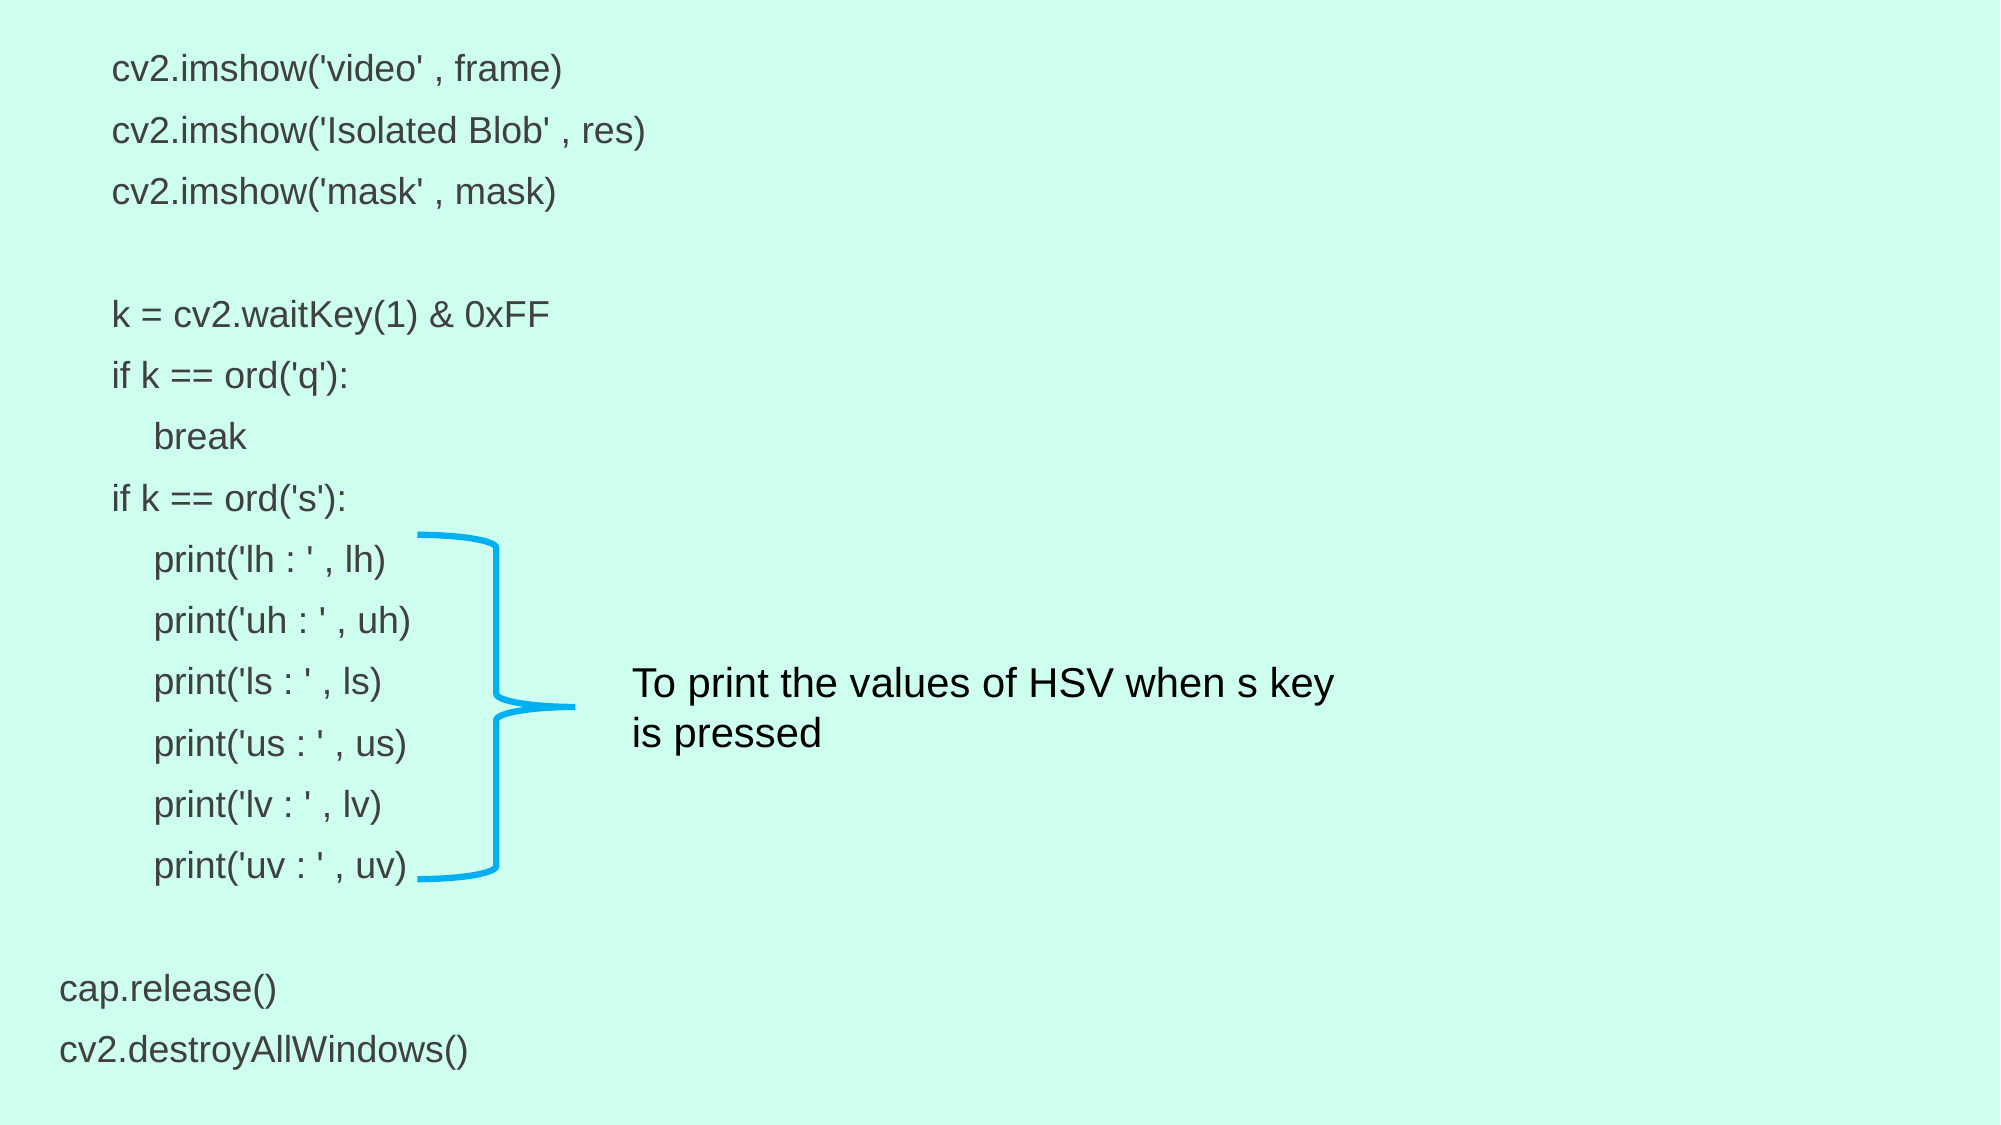

cv2.imshow('video' , frame)
     cv2.imshow('Isolated Blob' , res)
     cv2.imshow('mask' , mask)

     k = cv2.waitKey(1) & 0xFF
     if k == ord('q'):
         break
     if k == ord('s'):
         print('lh : ' , lh)
         print('uh : ' , uh)
         print('ls : ' , ls)
         print('us : ' , us)
         print('lv : ' , lv)
         print('uv : ' , uv)

cap.release()
cv2.destroyAllWindows()

To print the values of HSV when s key is pressed
26